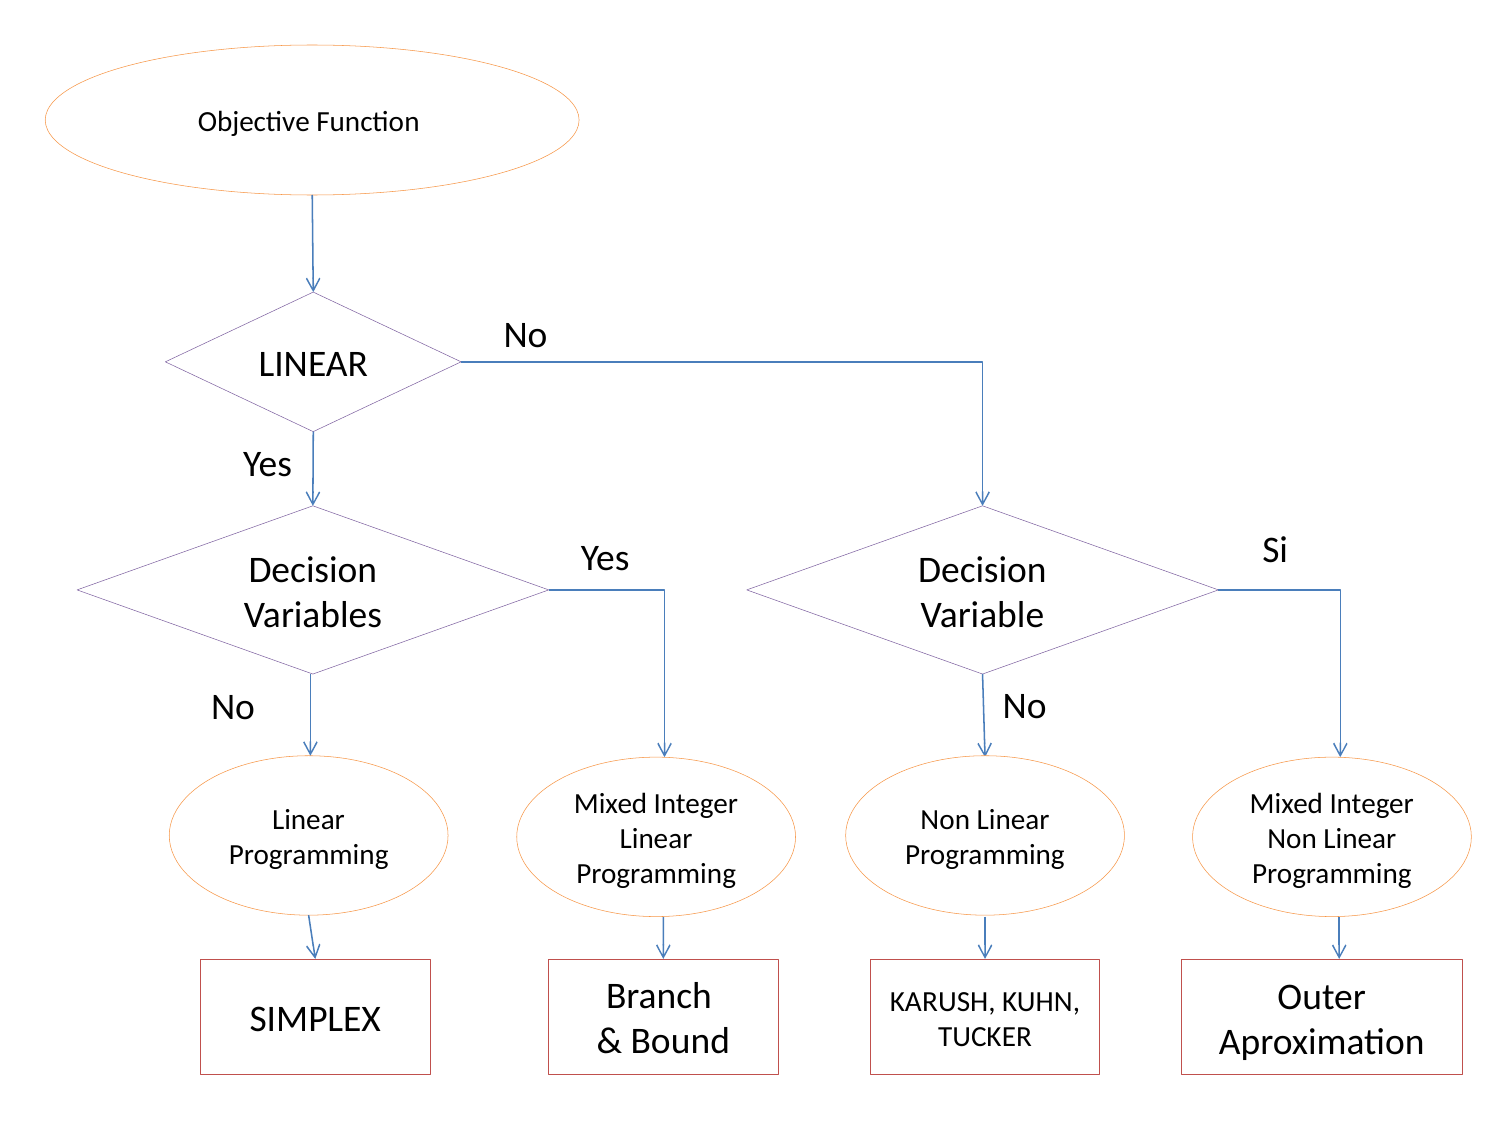

Objective Function
LINEAR
No
Yes
Decision Variables
Decision Variable
Si
Yes
No
No
Linear Programming
Non Linear Programming
Mixed Integer Linear Programming
Mixed Integer Non Linear Programming
SIMPLEX
Branch
& Bound
KARUSH, KUHN, TUCKER
Outer Aproximation